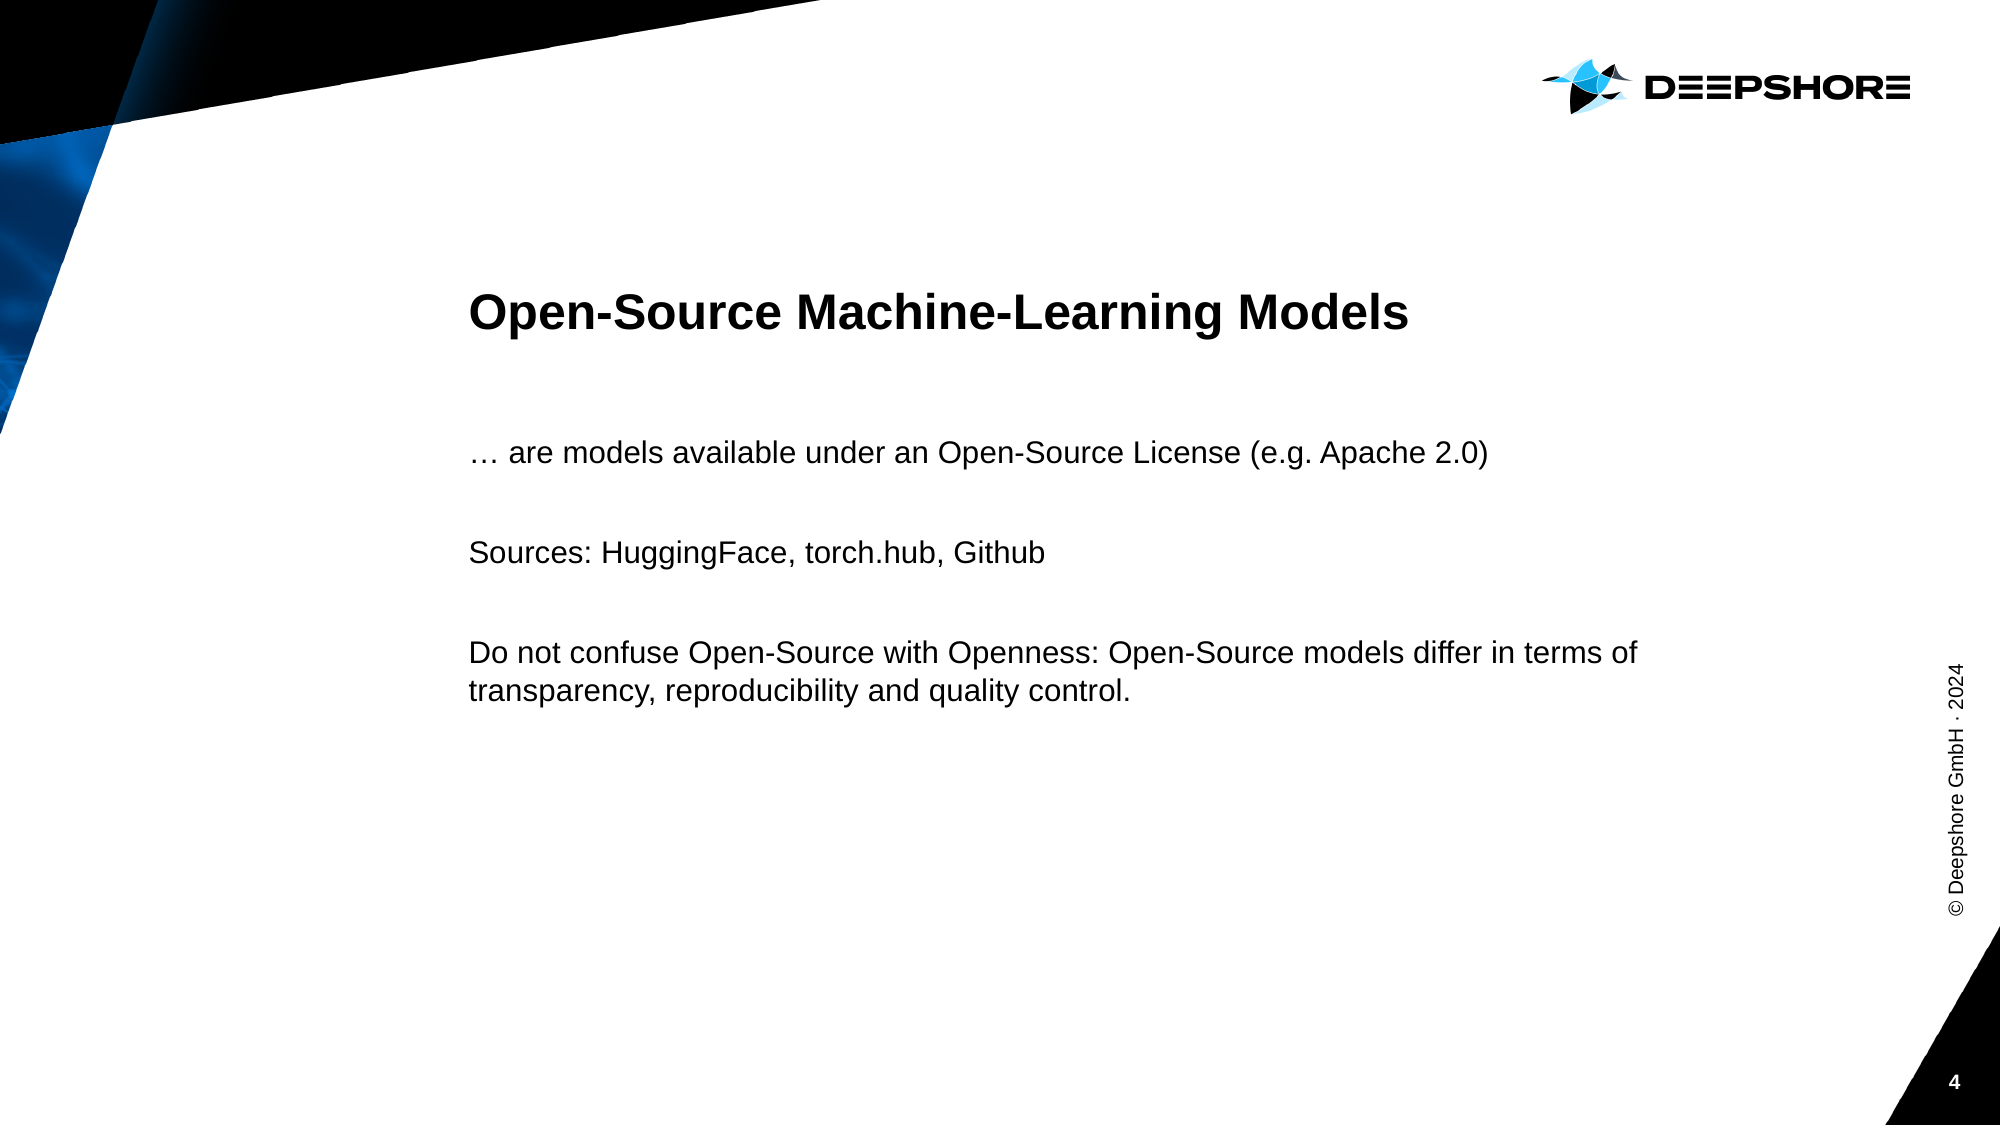

# Open-Source Machine-Learning Models
… are models available under an Open-Source License (e.g. Apache 2.0)

Sources: HuggingFace, torch.hub, Github

Do not confuse Open-Source with Openness: Open-Source models differ in terms of transparency, reproducibility and quality control.

© Deepshore GmbH · 2024
4